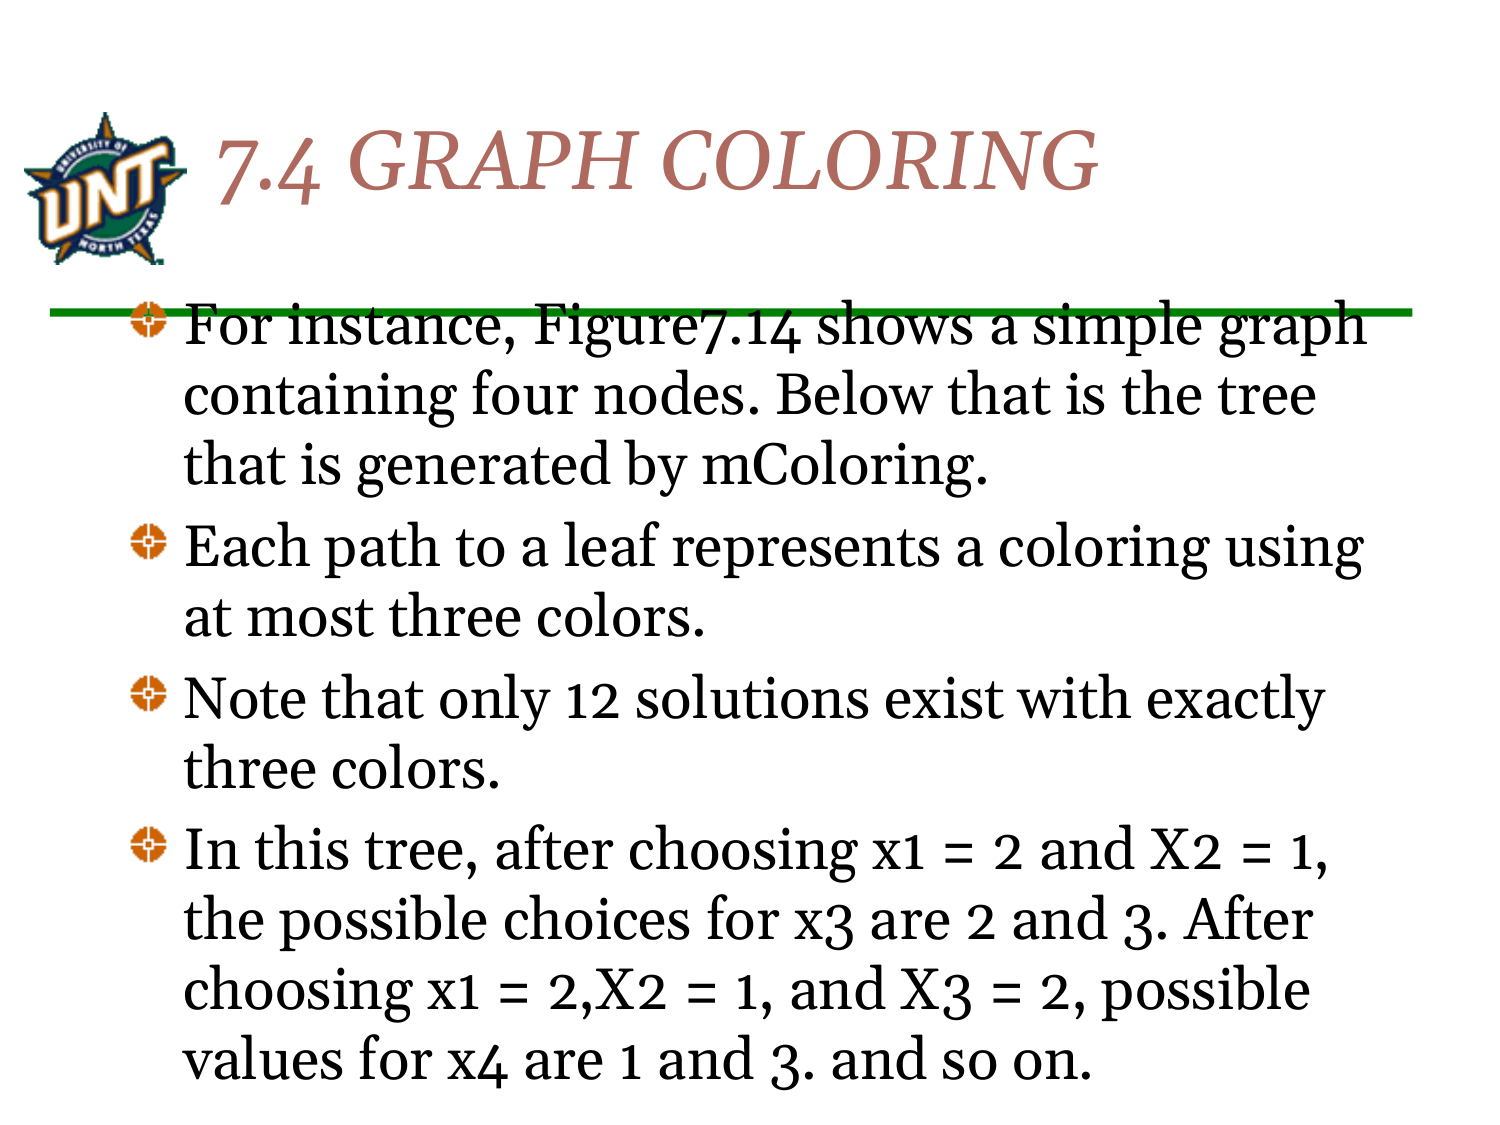

# 7.4 GRAPH COLORING
For instance, Figure7.14 shows a simple graph containing four nodes. Below that is the tree that is generated by mColoring.
Each path to a leaf represents a coloring using at most three colors.
Note that only 12 solutions exist with exactly three colors.
In this tree, after choosing x1 = 2 and X2 = 1, the possible choices for x3 are 2 and 3. After choosing x1 = 2,X2 = 1, and X3 = 2, possible values for x4 are 1 and 3. and so on.